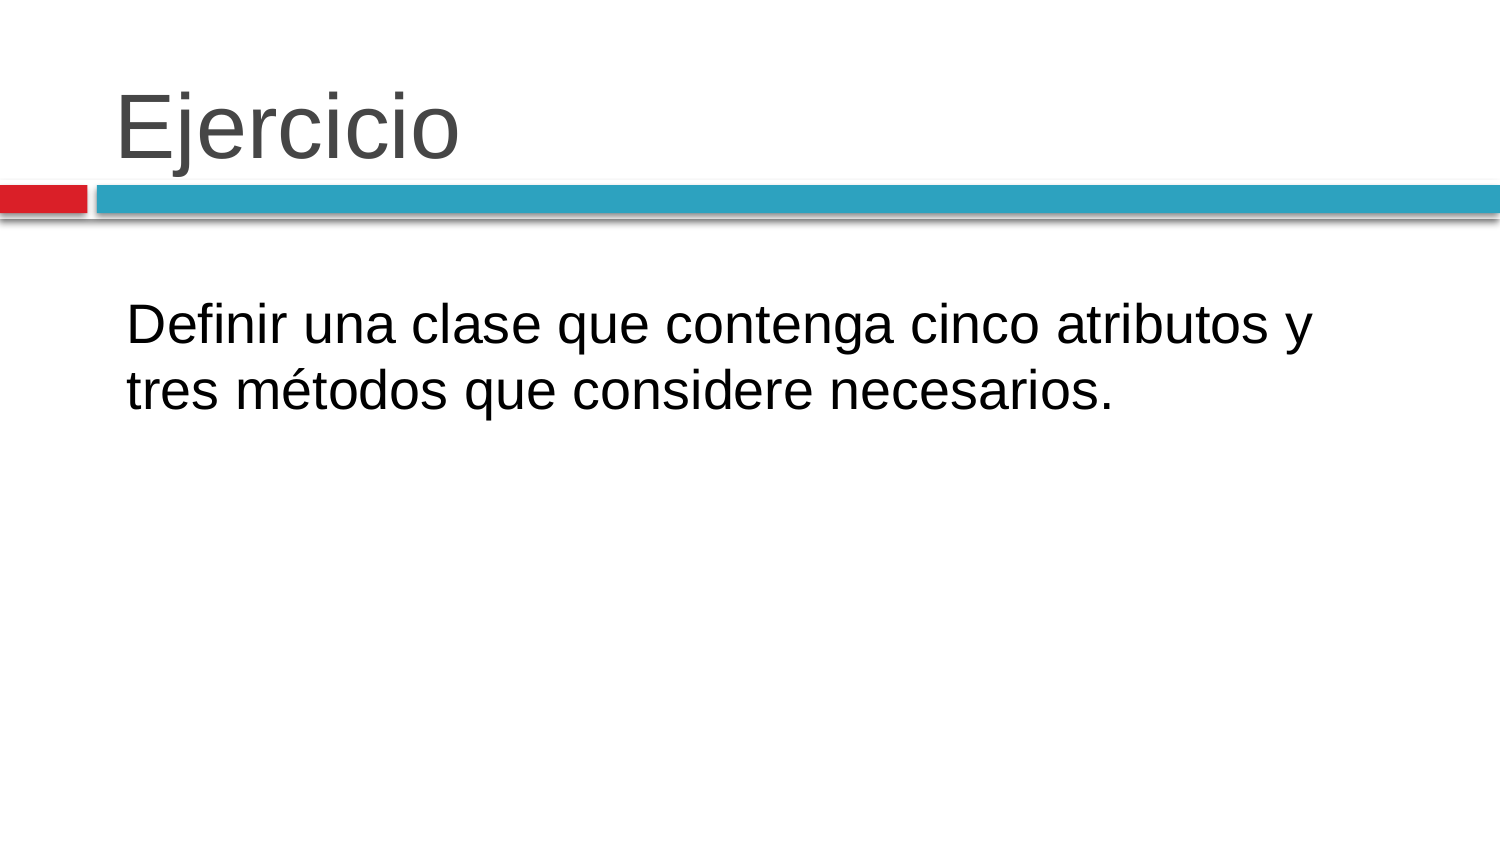

# Ejercicio
Definir una clase que contenga cinco atributos y tres métodos que considere necesarios.